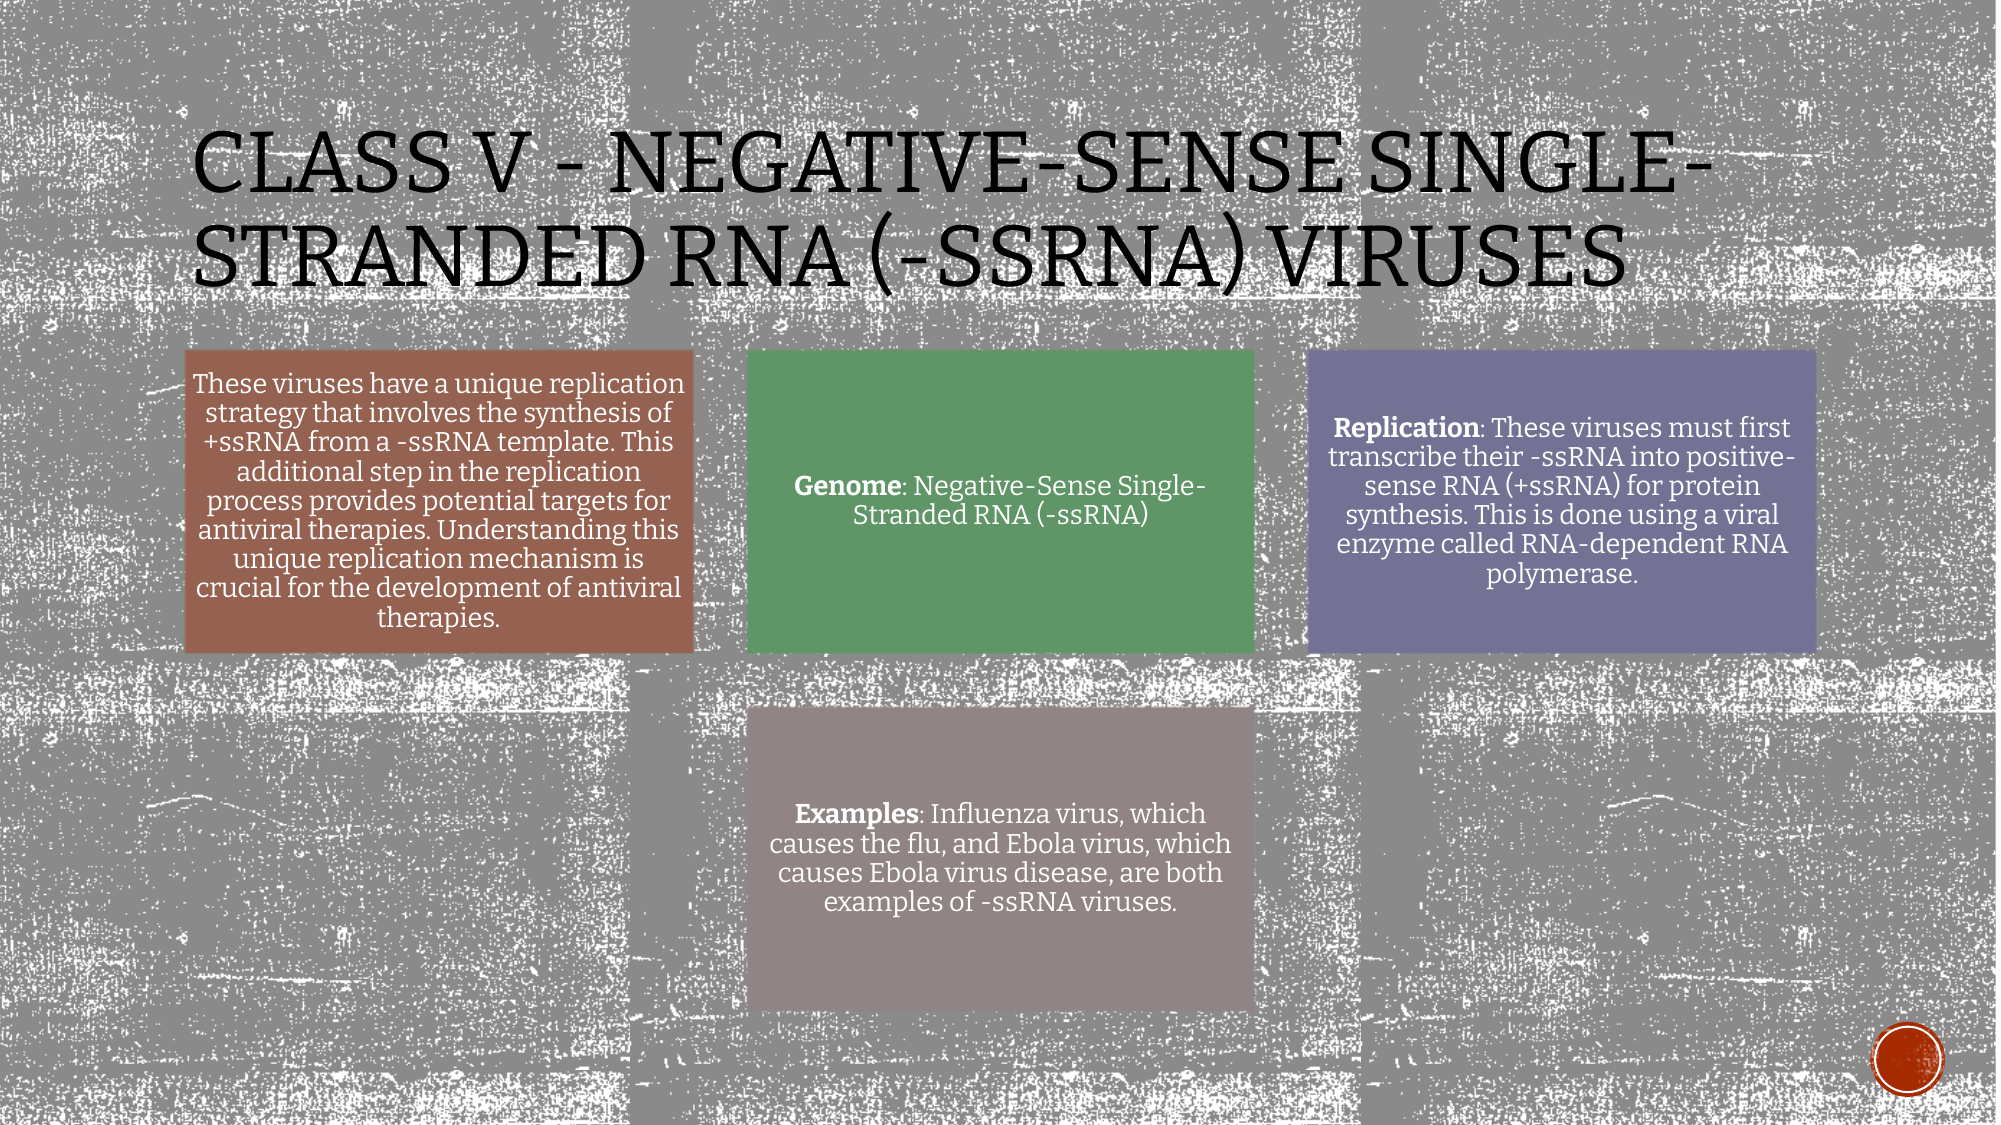

# Class V - Negative-Sense Single-Stranded RNA (-ssRNA) Viruses
These viruses have a unique replication strategy that involves the synthesis of +ssRNA from a -ssRNA template. This additional step in the replication process provides potential targets for antiviral therapies. Understanding this unique replication mechanism is crucial for the development of antiviral therapies.
Genome: Negative-Sense Single-Stranded RNA (-ssRNA)
Replication: These viruses must first transcribe their -ssRNA into positive-sense RNA (+ssRNA) for protein synthesis. This is done using a viral enzyme called RNA-dependent RNA polymerase.
Examples: Influenza virus, which causes the flu, and Ebola virus, which causes Ebola virus disease, are both examples of -ssRNA viruses.